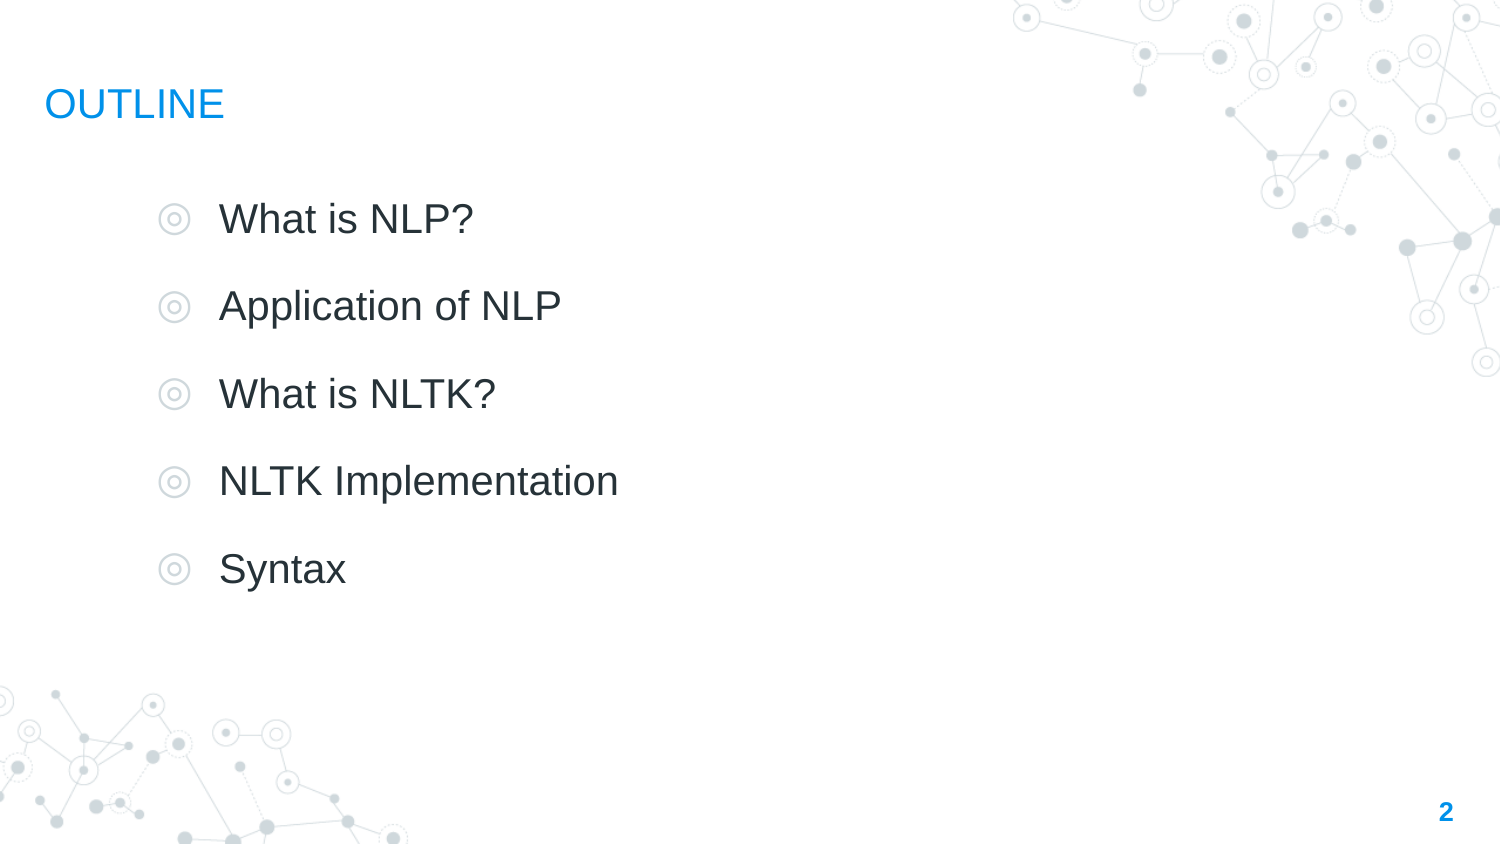

# OUTLINE
What is NLP?
Application of NLP
What is NLTK?
NLTK Implementation
Syntax

2